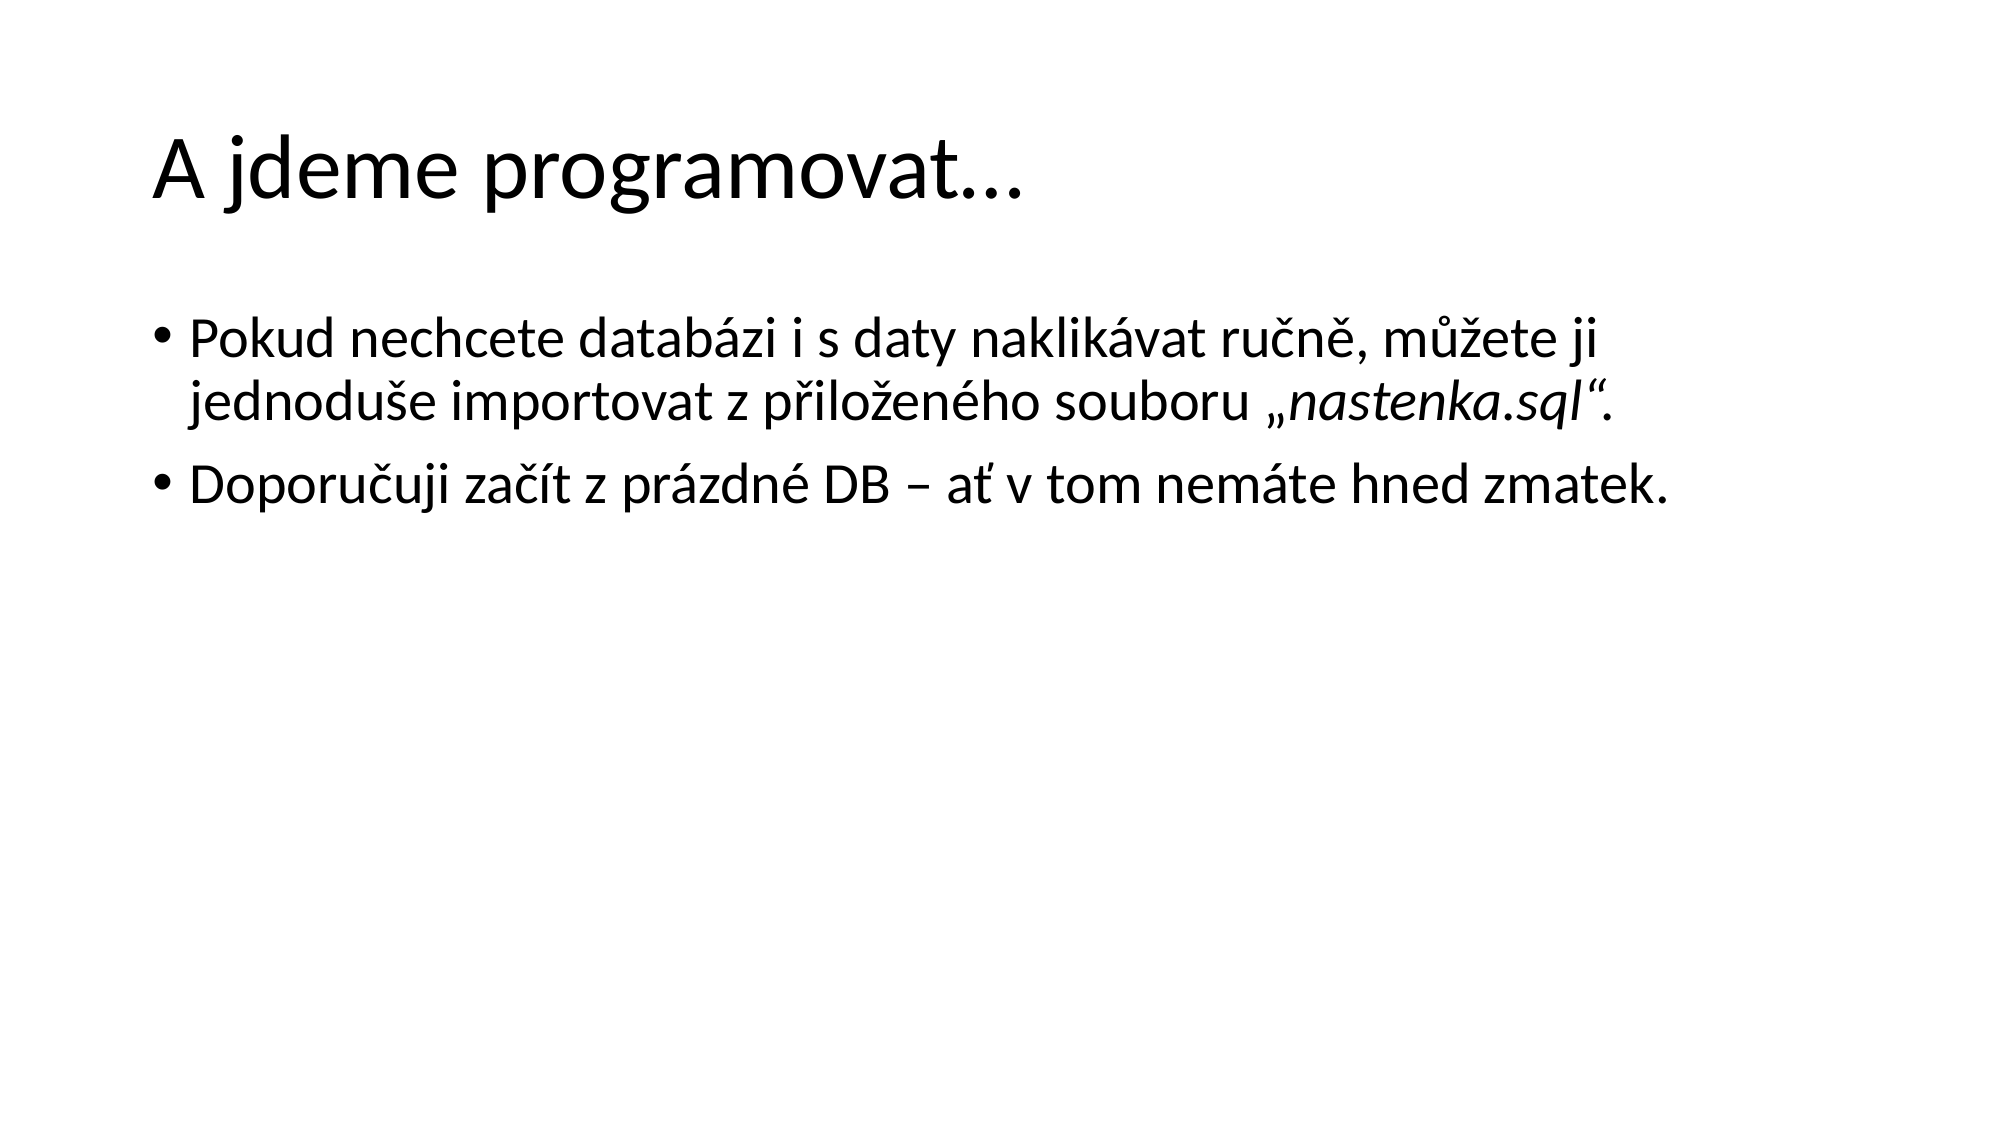

# A jdeme programovat…
Pokud nechcete databázi i s daty naklikávat ručně, můžete ji jednoduše importovat z přiloženého souboru „nastenka.sql“.
Doporučuji začít z prázdné DB – ať v tom nemáte hned zmatek.